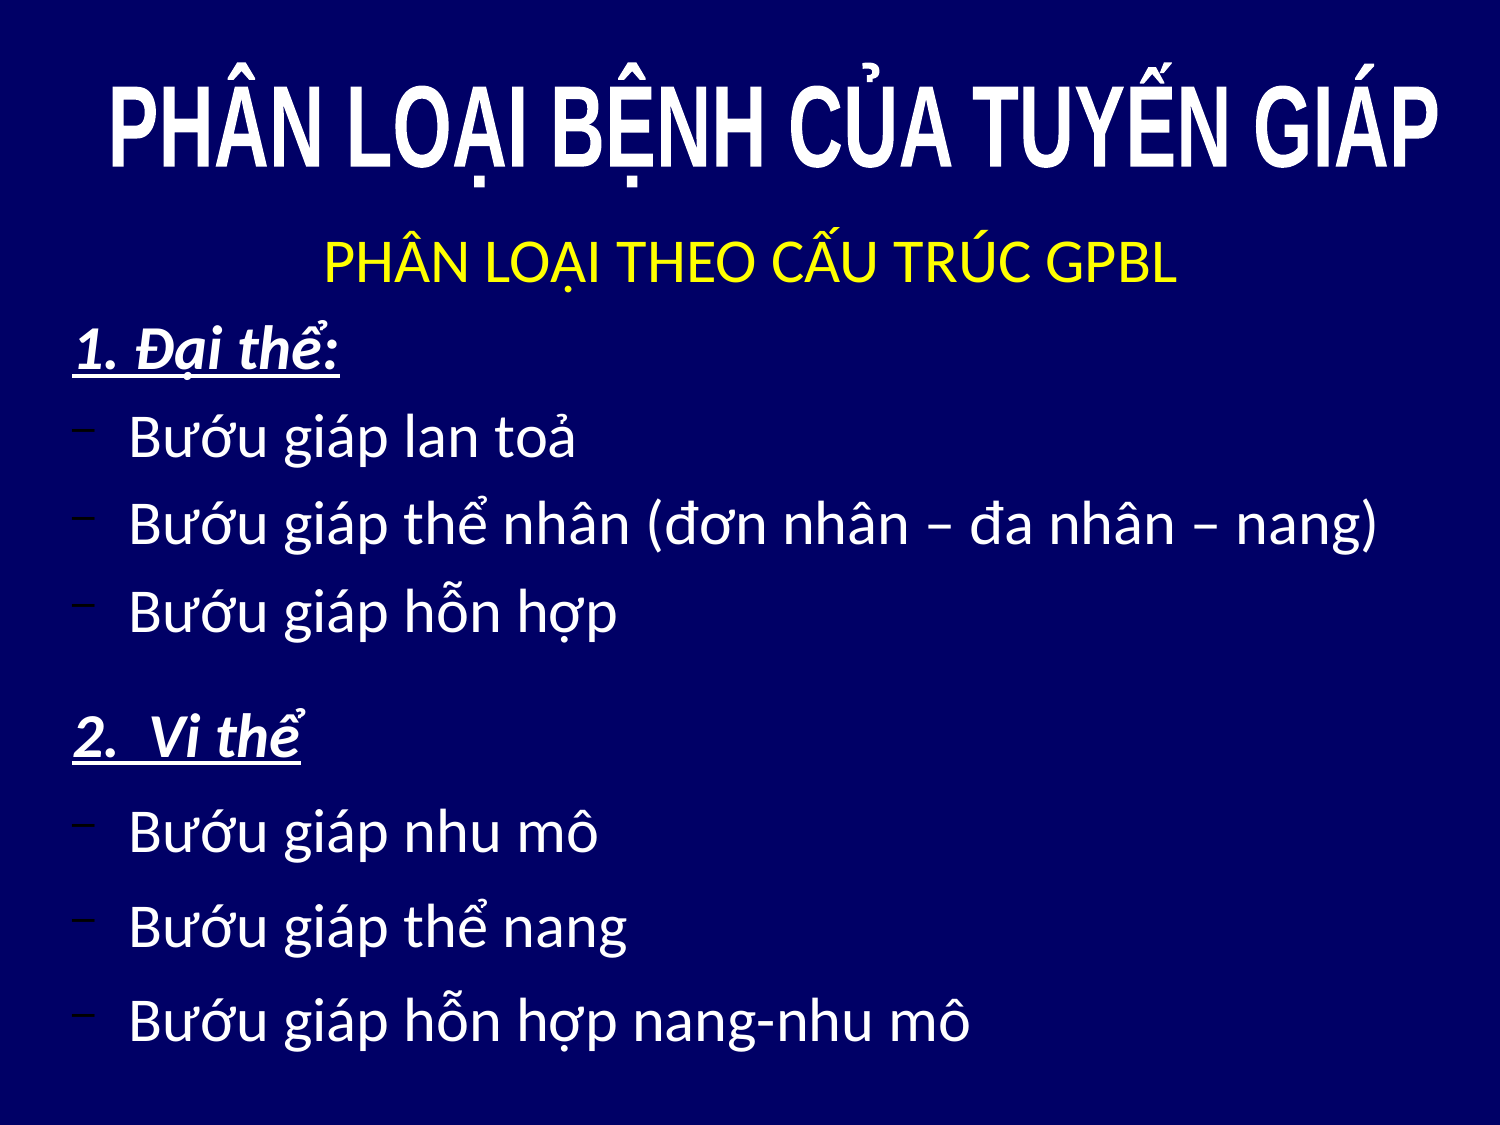

PHÂN LOẠI BỆNH CỦA TUYẾN GIÁP
PHÂN LOẠI THEO CẤU TRÚC GPBL
1. Đại thể:
Bướu giáp lan toả
Bướu giáp thể nhân (đơn nhân – đa nhân – nang)
Bướu giáp hỗn hợp
2.  Vi thể
Bướu giáp nhu mô
Bướu giáp thể nang
Bướu giáp hỗn hợp nang-nhu mô